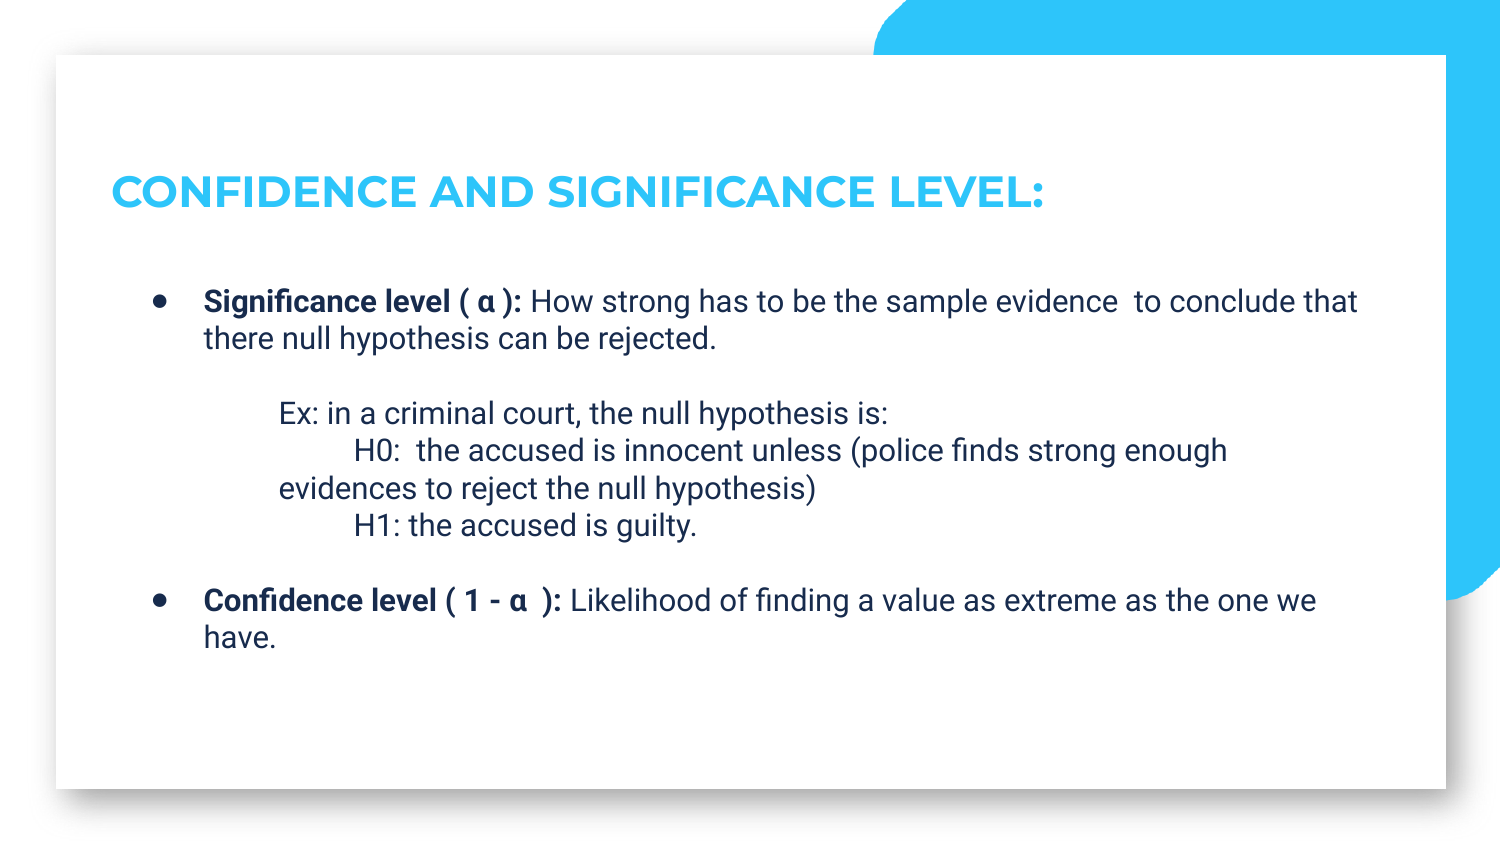

CONFIDENCE AND SIGNIFICANCE LEVEL:
Significance level ( α ): How strong has to be the sample evidence  to conclude that there null hypothesis can be rejected.

Ex: in a criminal court, the null hypothesis is:
H0:  the accused is innocent unless (police finds strong enough evidences to reject the null hypothesis)
H1: the accused is guilty.

Confidence level ( 1 - α  ): Likelihood of finding a value as extreme as the one we have.